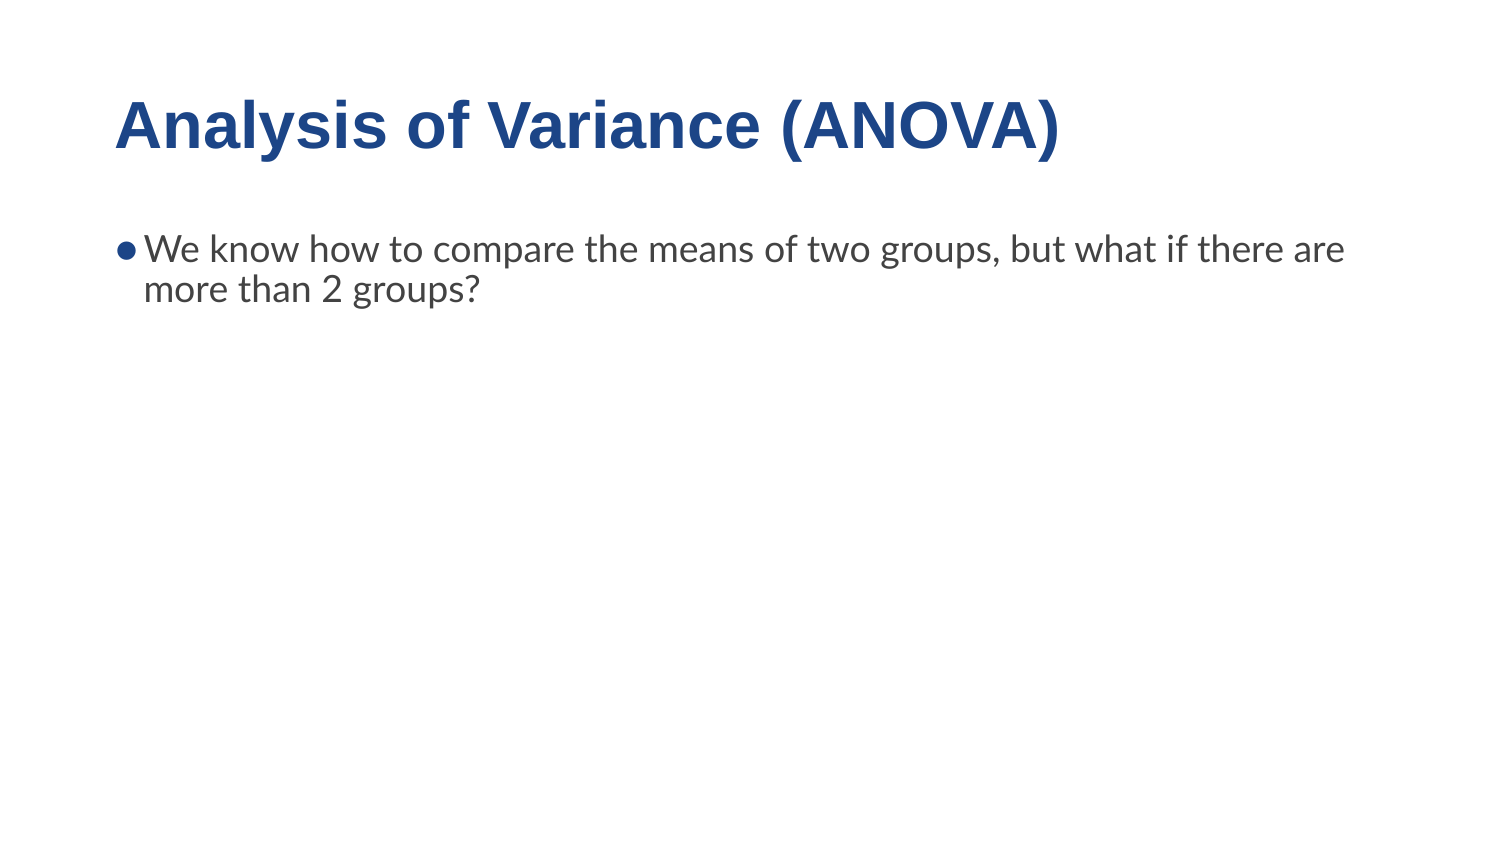

# Analysis of Variance (ANOVA)
We know how to compare the means of two groups, but what if there are more than 2 groups?